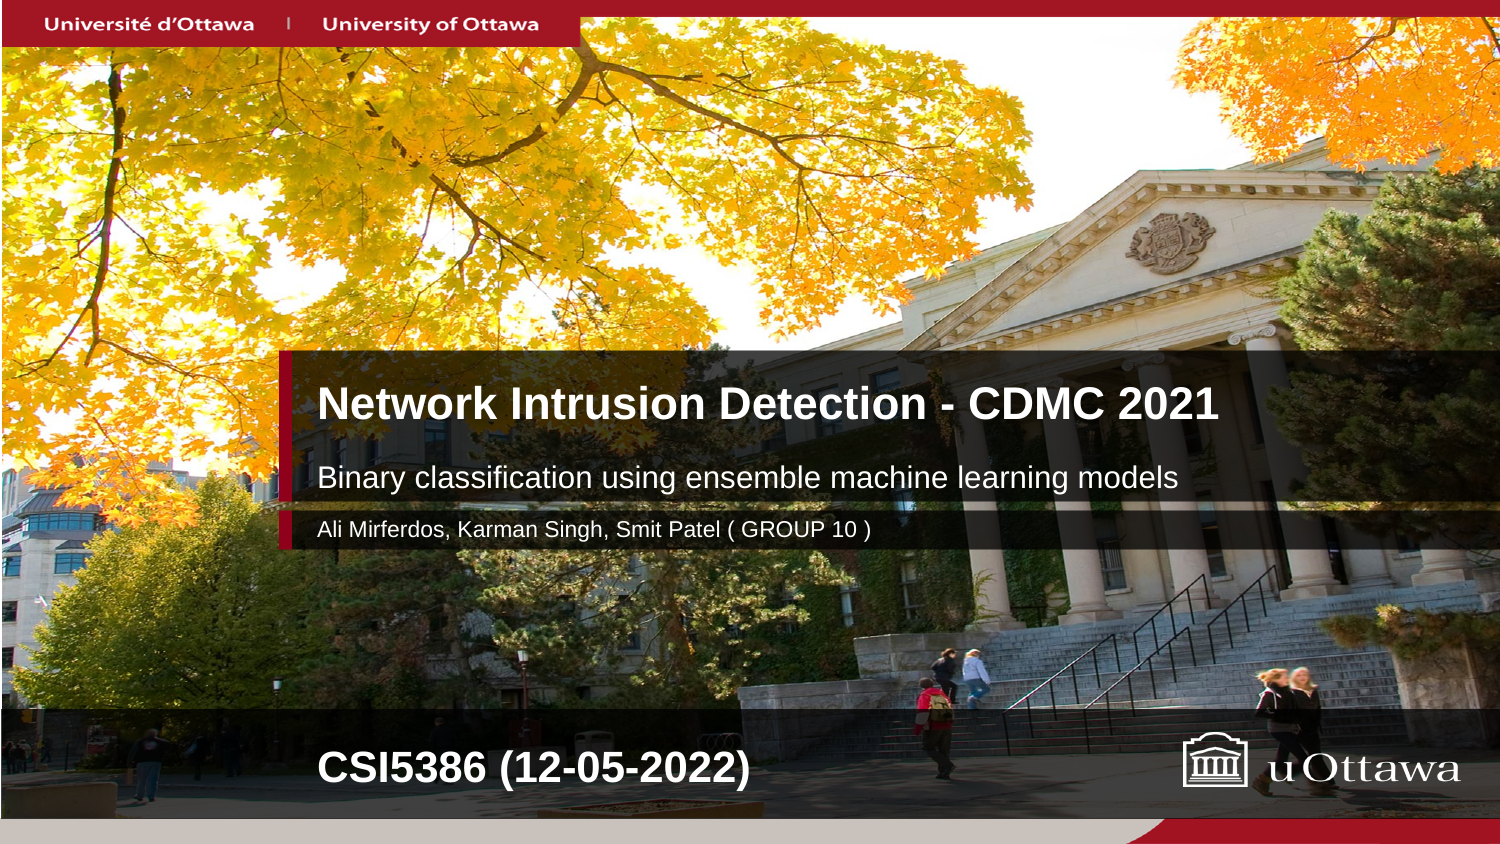

# Network Intrusion Detection - CDMC 2021
Binary classification using ensemble machine learning models
Ali Mirferdos, Karman Singh, Smit Patel ( GROUP 10 )
CSI5386 (12-05-2022)